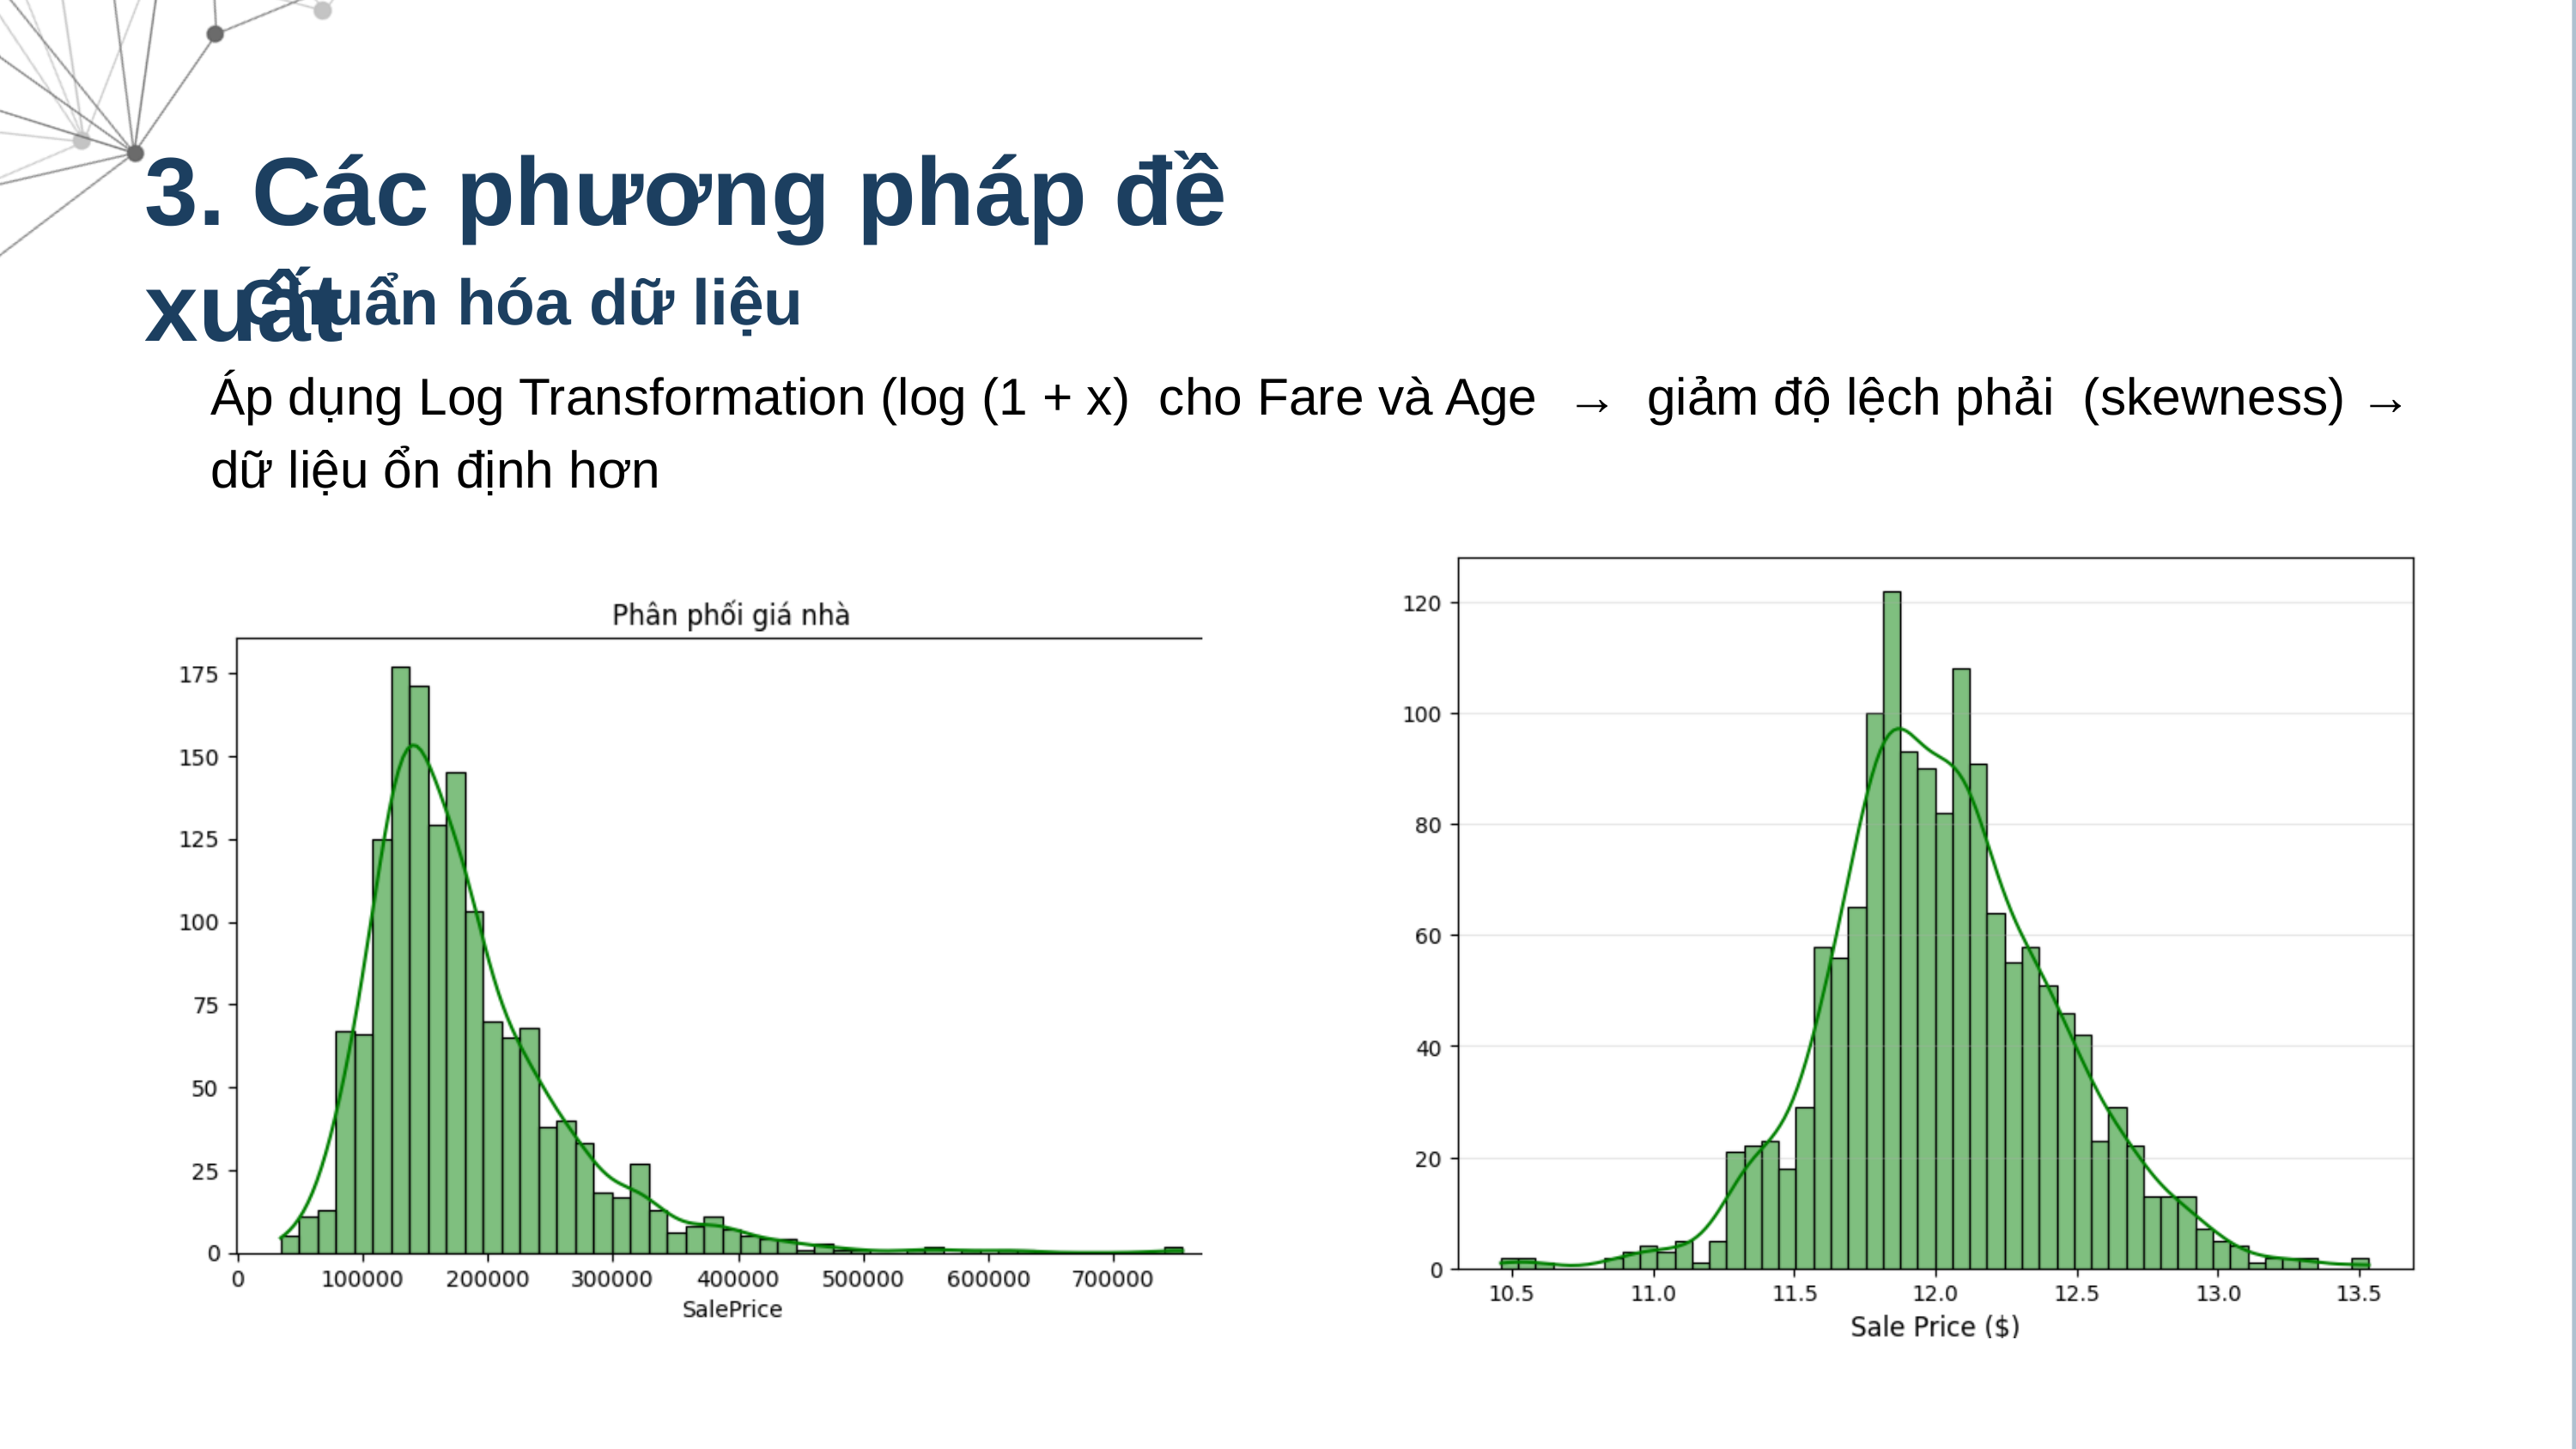

3. Các phương pháp đề xuất
Chuẩn hóa dữ liệu
Áp dụng Log Transformation (log (1 + x)  cho Fare và Age  →  giảm độ lệch phải  (skewness) → dữ liệu ổn định hơn